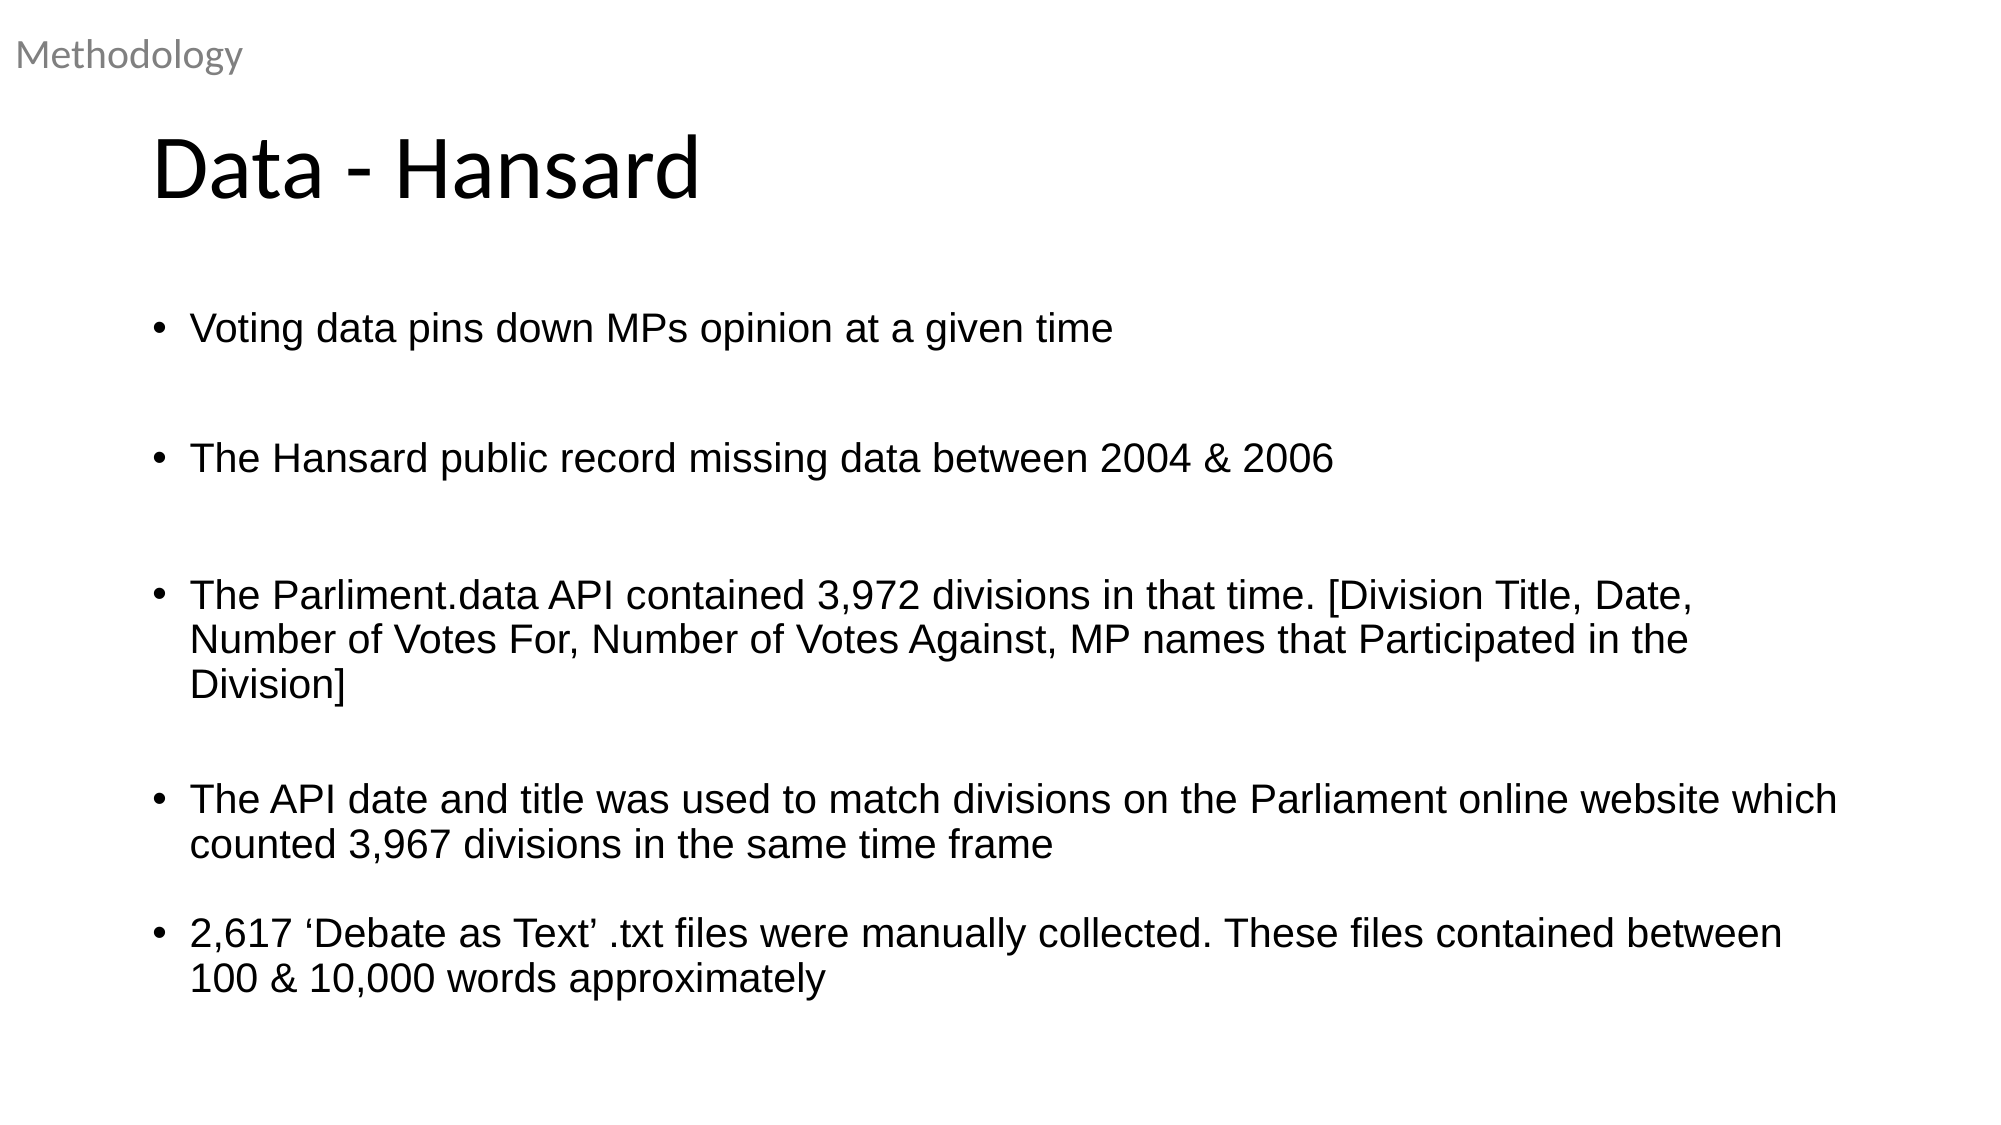

Methodology
# Data - Hansard
Voting data pins down MPs opinion at a given time

The Hansard public record missing data between 2004 & 2006

The Parliment.data API contained 3,972 divisions in that time. [Division Title, Date, Number of Votes For, Number of Votes Against, MP names that Participated in the Division]

The API date and title was used to match divisions on the Parliament online website which counted 3,967 divisions in the same time frame

2,617 ‘Debate as Text’ .txt files were manually collected. These files contained between 100 & 10,000 words approximately